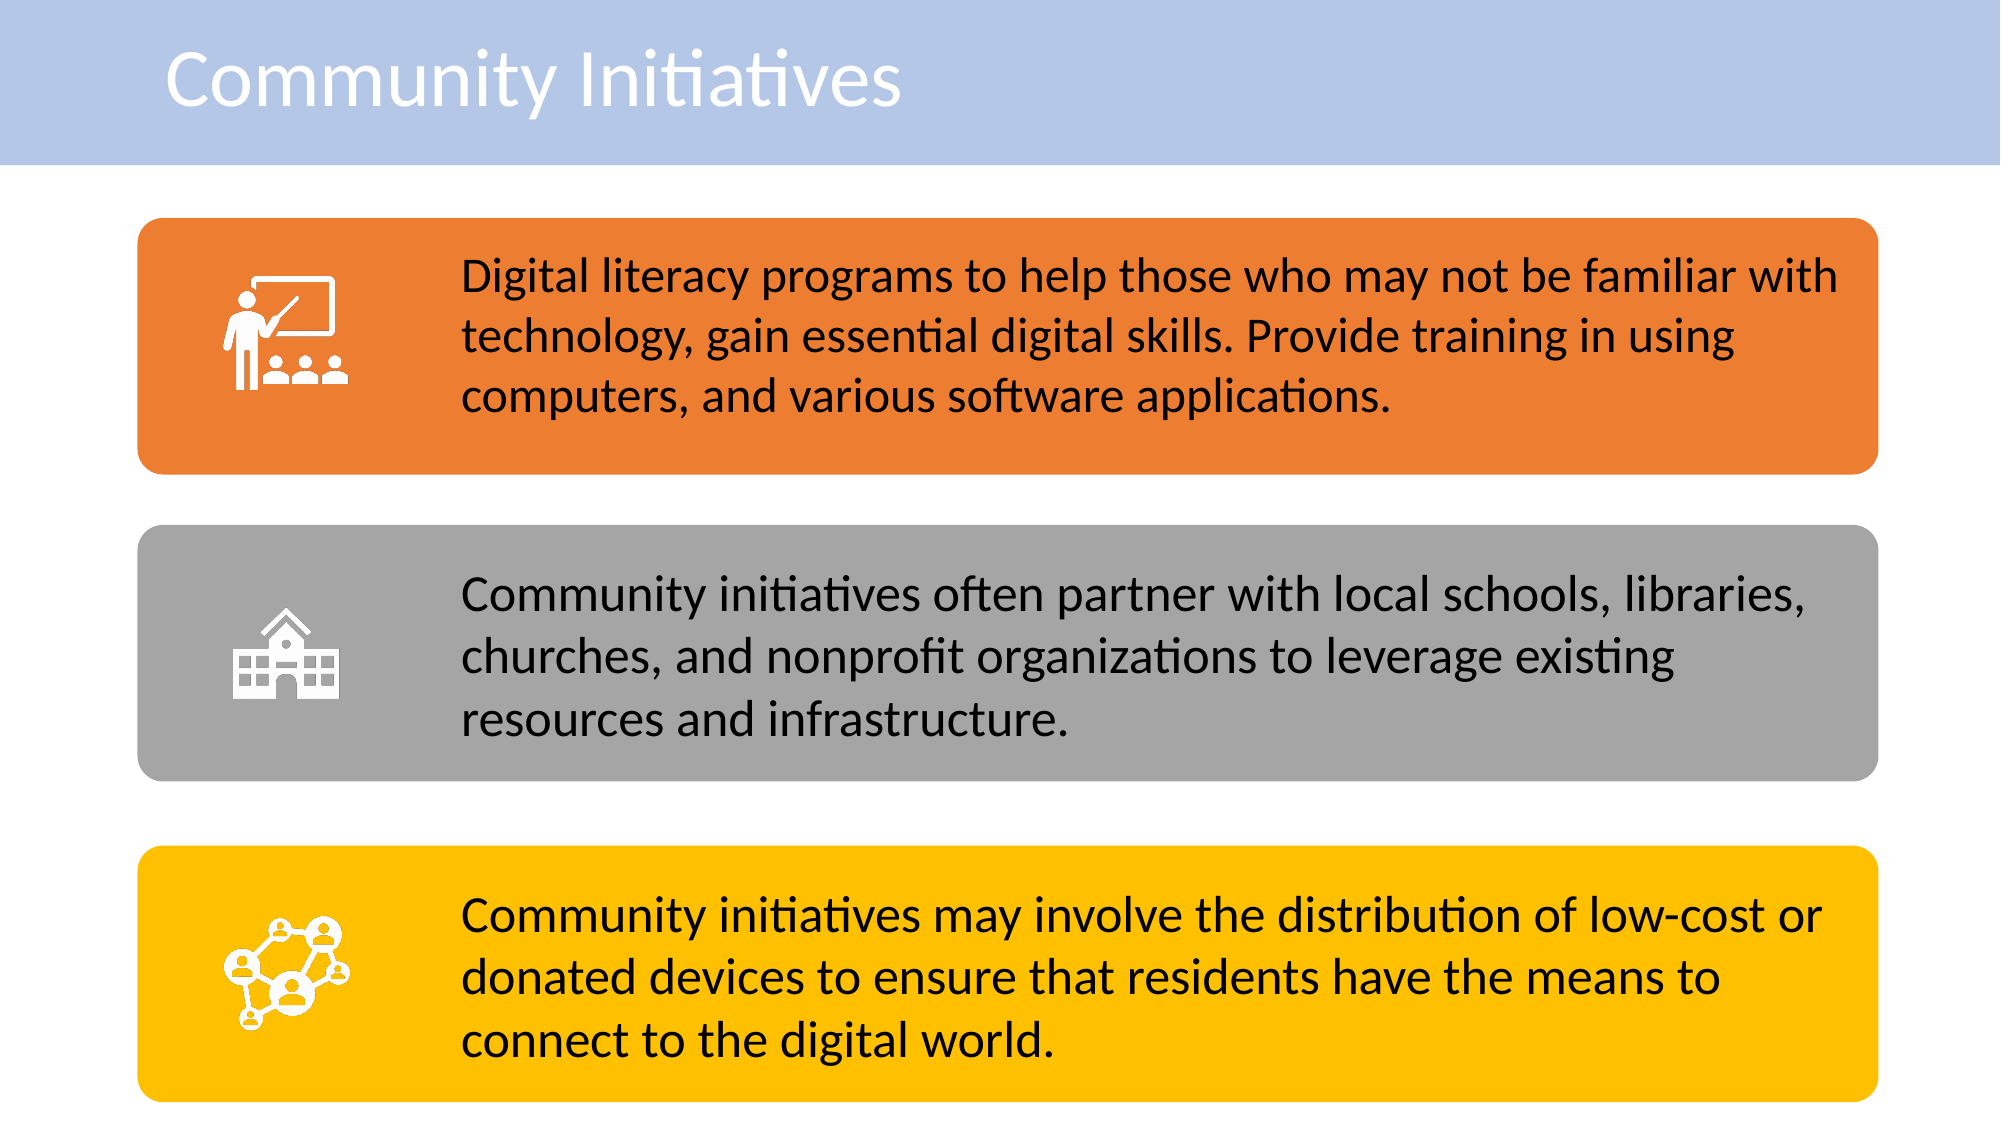

# Community Initiatives
Digital literacy programs to help those who may not be familiar with technology, gain essential digital skills. Provide training in using computers, and various software applications.
Community initiatives often partner with local schools, libraries, churches, and nonprofit organizations to leverage existing resources and infrastructure.
Community initiatives may involve the distribution of low-cost or donated devices to ensure that residents have the means to connect to the digital world.